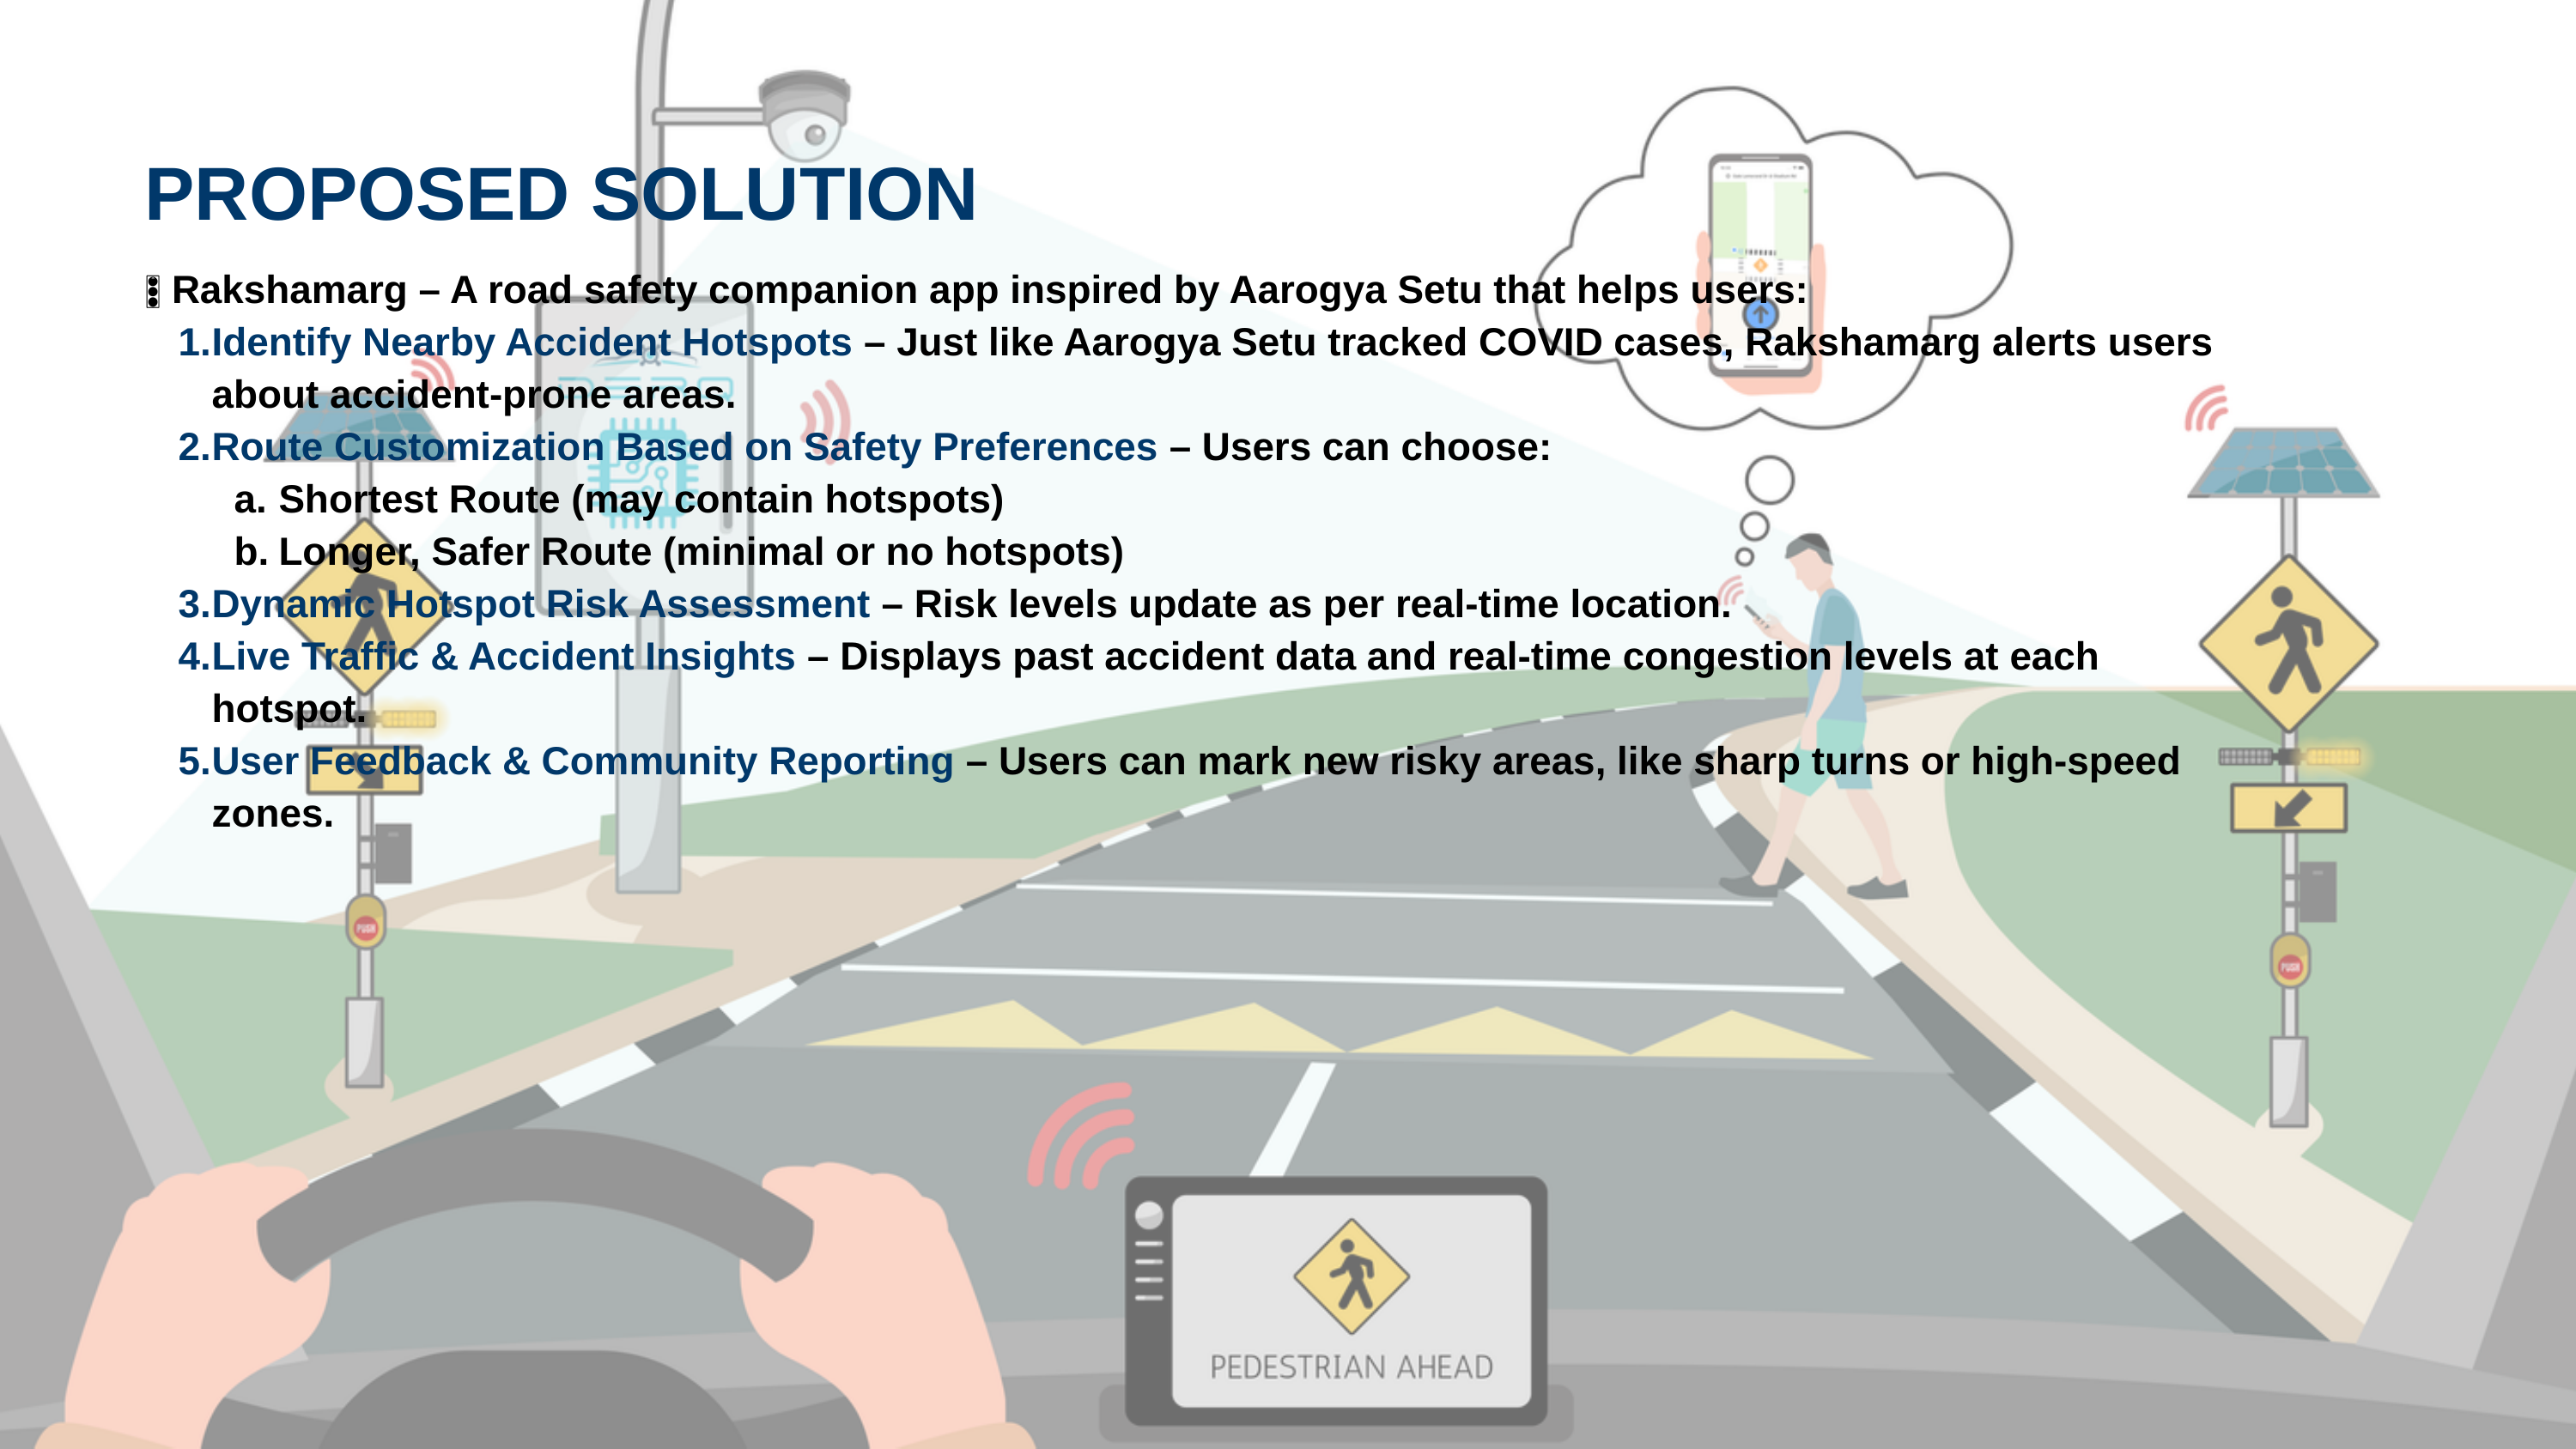

PROPOSED SOLUTION
🚦 Rakshamarg – A road safety companion app inspired by Aarogya Setu that helps users:
Identify Nearby Accident Hotspots – Just like Aarogya Setu tracked COVID cases, Rakshamarg alerts users about accident-prone areas.
Route Customization Based on Safety Preferences – Users can choose:
Shortest Route (may contain hotspots)
Longer, Safer Route (minimal or no hotspots)
Dynamic Hotspot Risk Assessment – Risk levels update as per real-time location.
Live Traffic & Accident Insights – Displays past accident data and real-time congestion levels at each hotspot.
User Feedback & Community Reporting – Users can mark new risky areas, like sharp turns or high-speed zones.